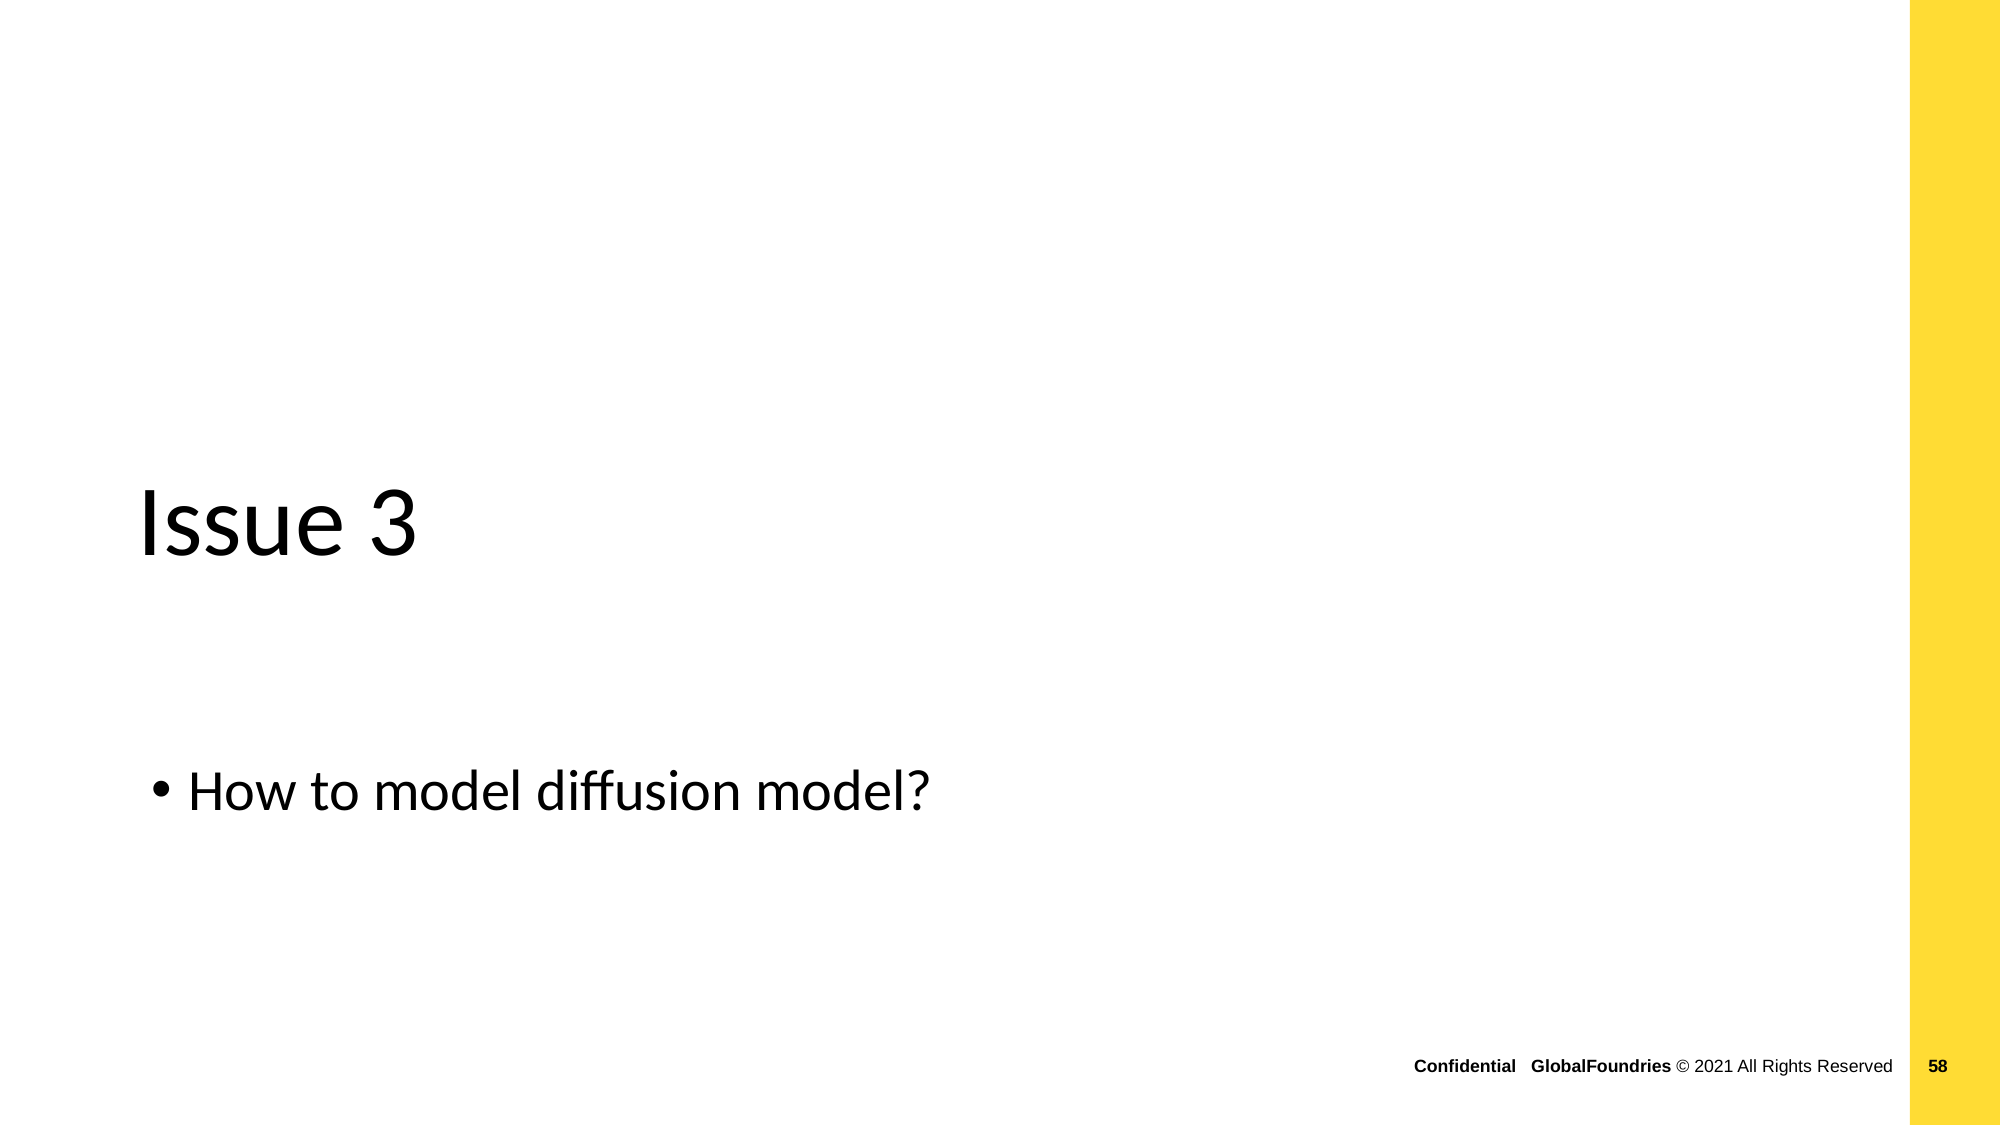

Issue 3
How to model diffusion model?